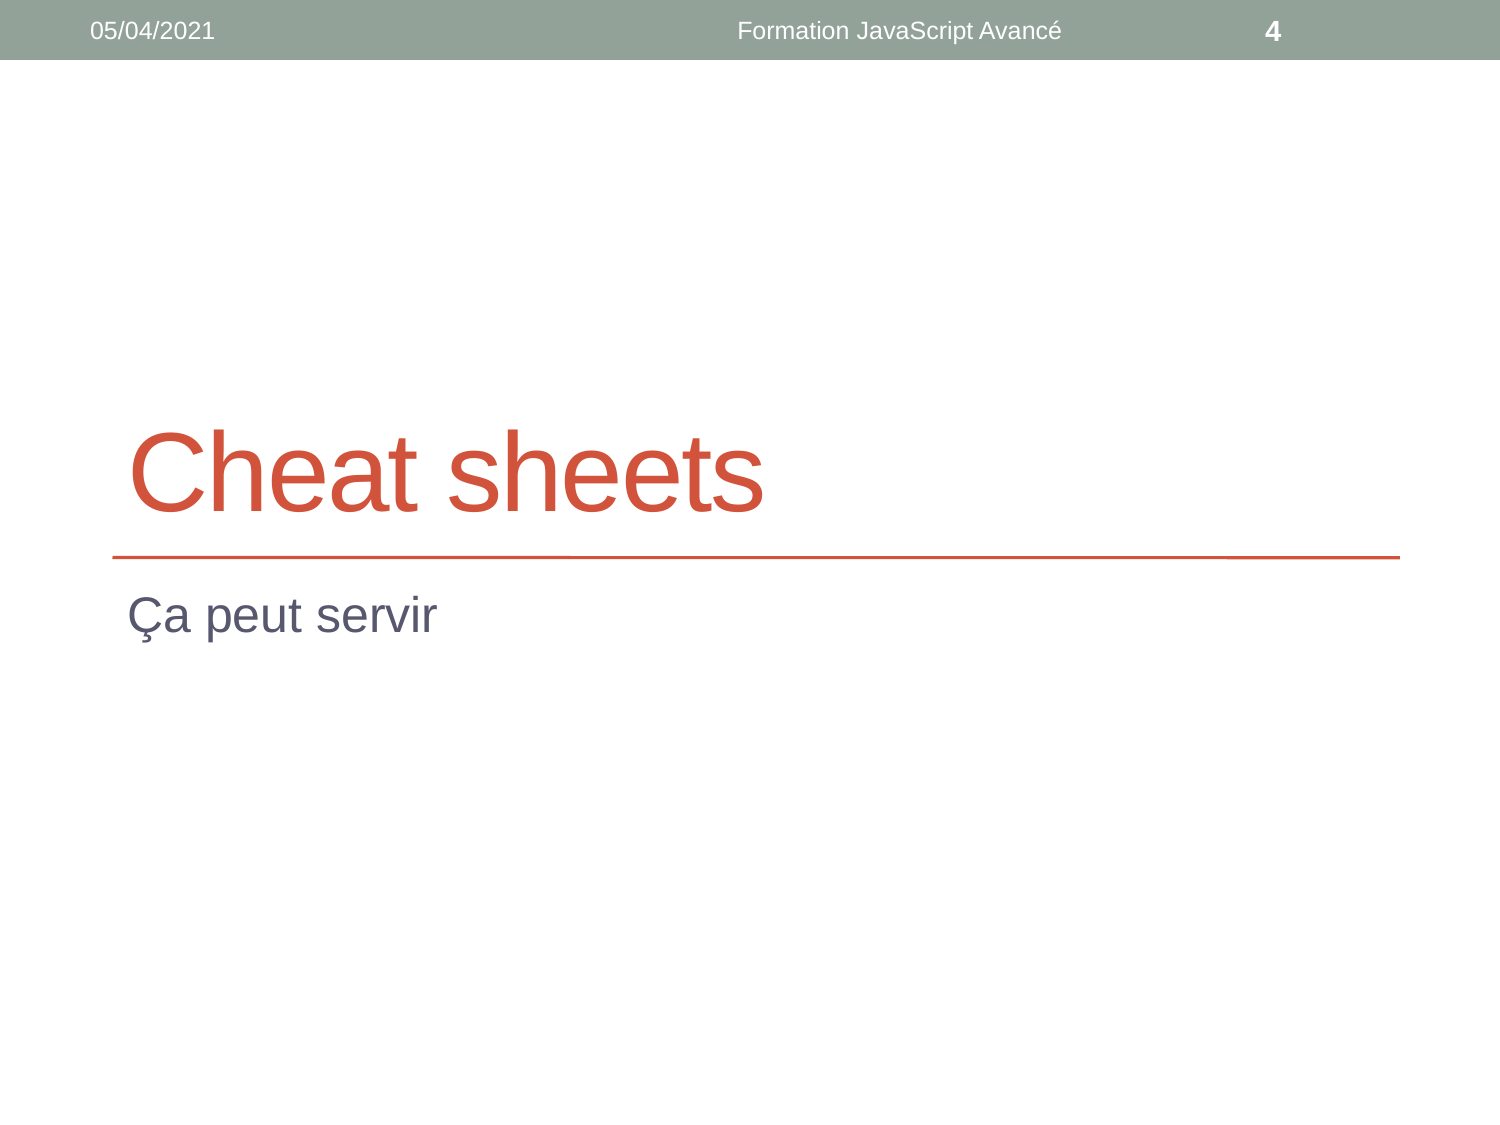

05/04/2021
Formation JavaScript Avancé
4
# Cheat sheets
Ça peut servir